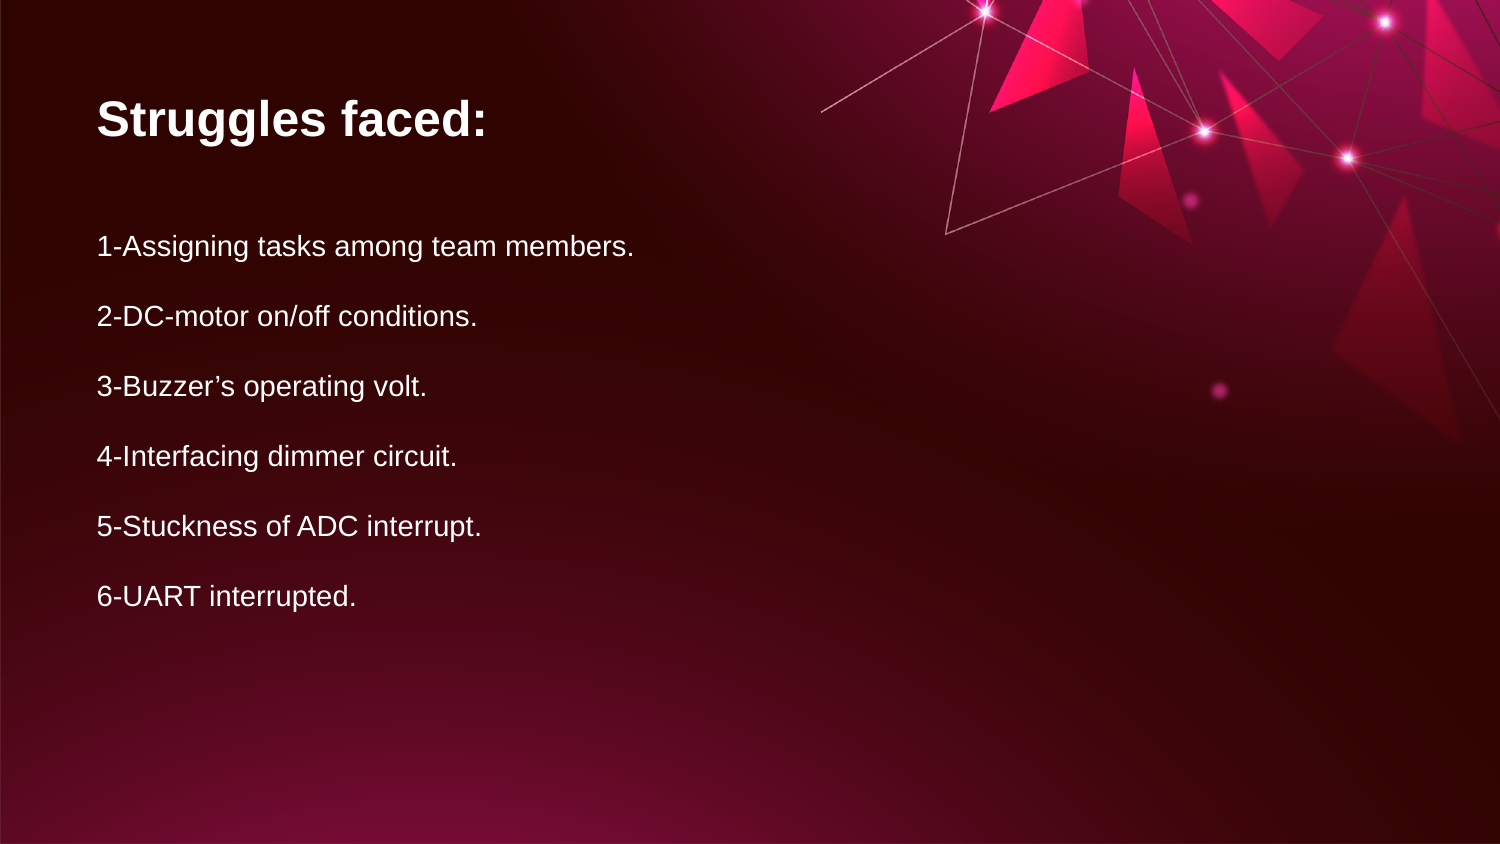

Struggles faced:
1-Assigning tasks among team members.

2-DC-motor on/off conditions.

3-Buzzer’s operating volt.

4-Interfacing dimmer circuit.

5-Stuckness of ADC interrupt.

6-UART interrupted.